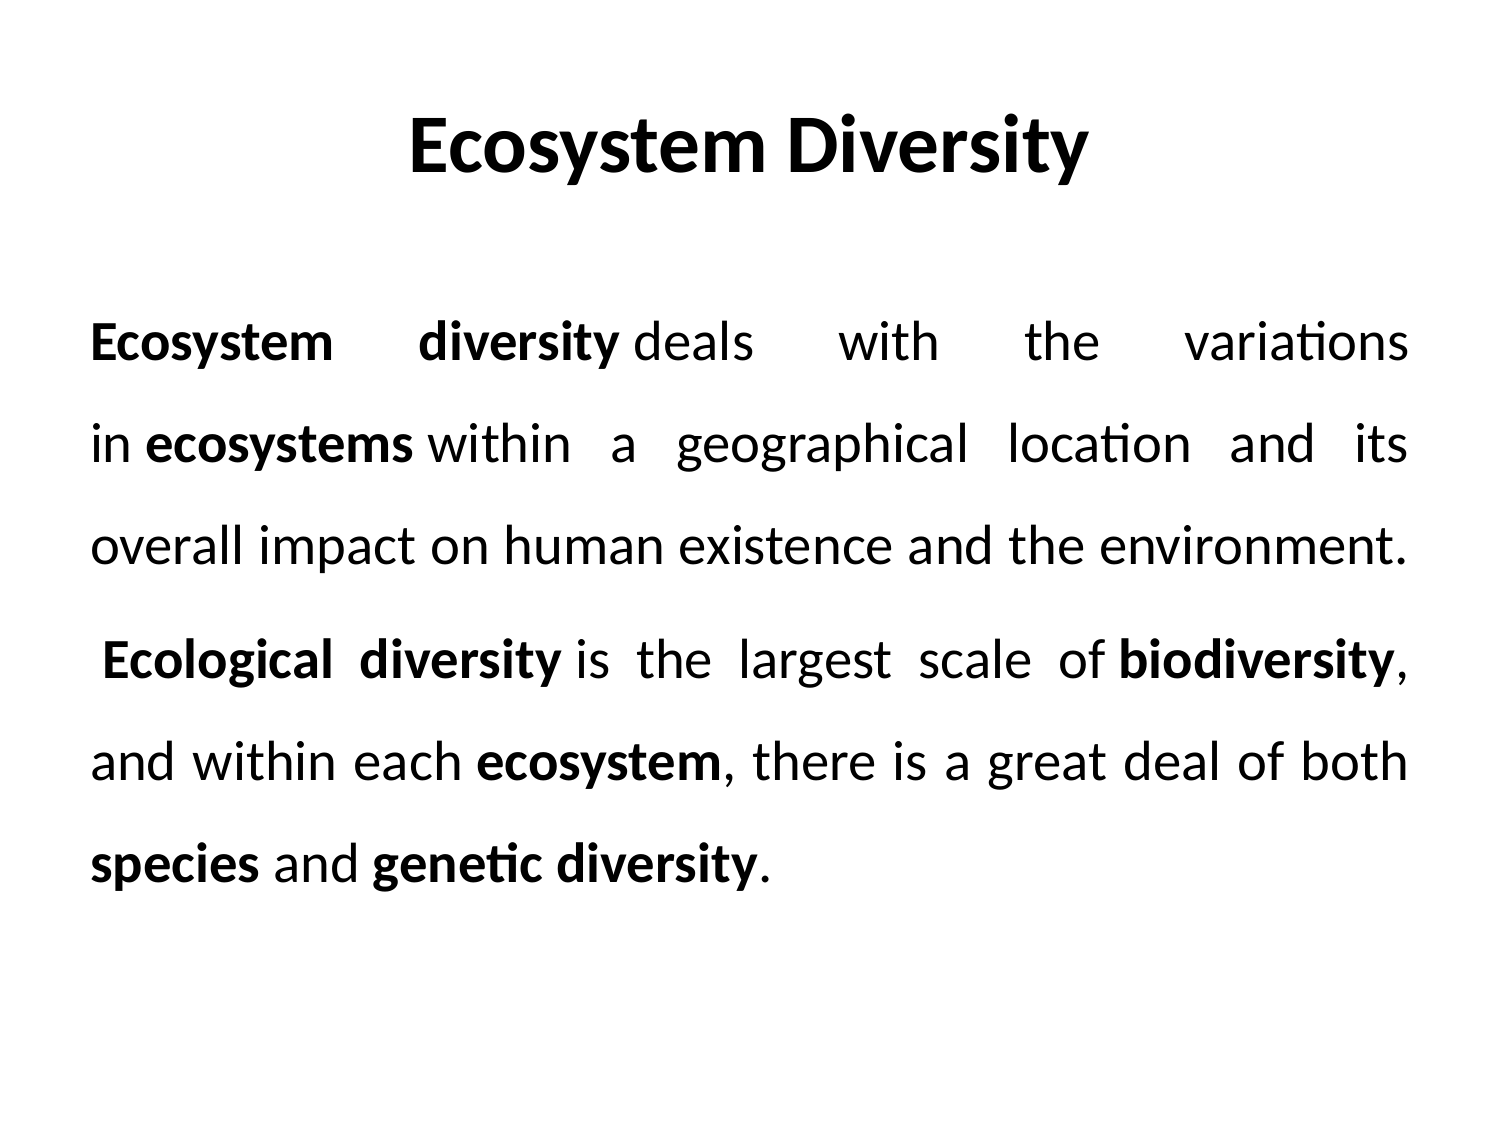

# Ecosystem Diversity
Ecosystem diversity deals with the variations in ecosystems within a geographical location and its overall impact on human existence and the environment.
 Ecological diversity is the largest scale of biodiversity, and within each ecosystem, there is a great deal of both species and genetic diversity.